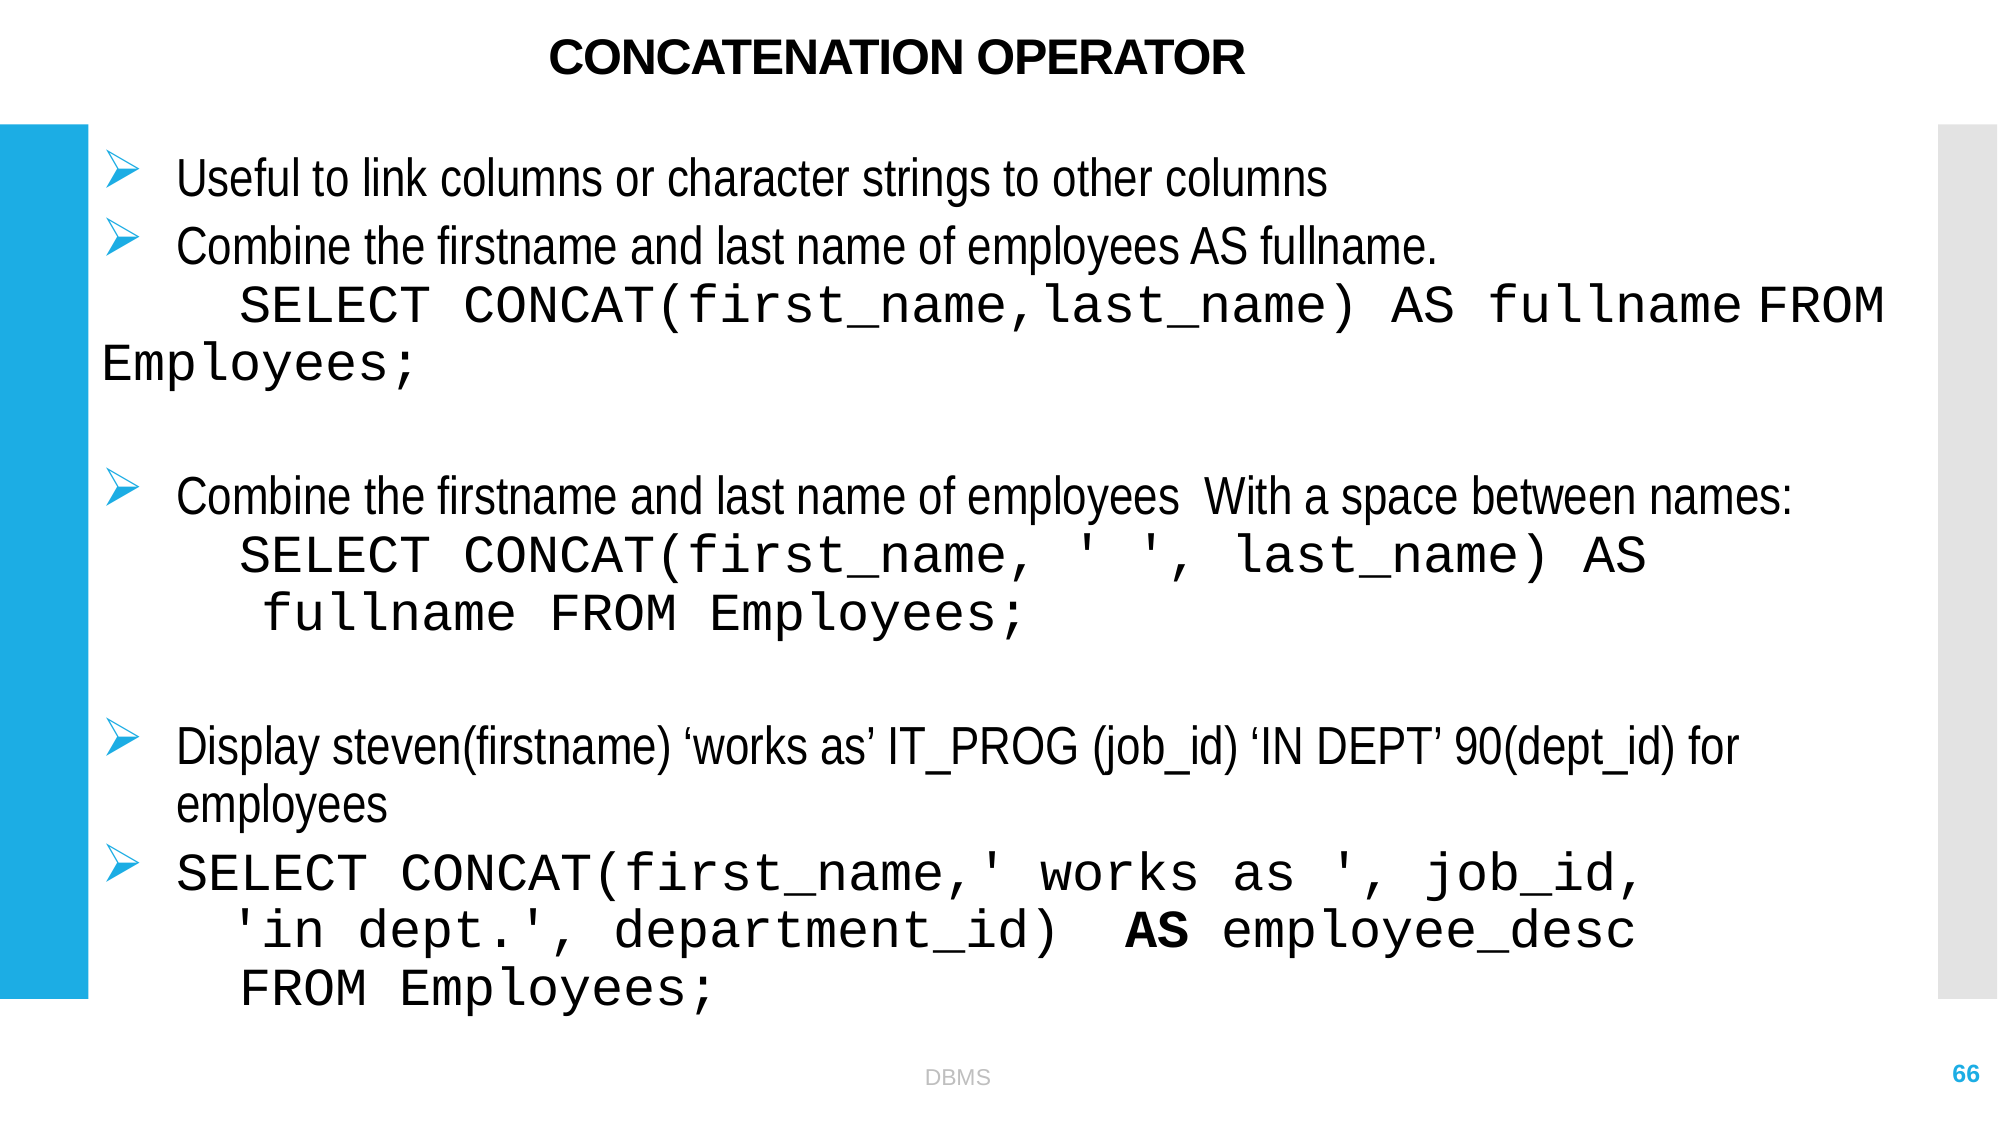

# CONCATENATION OPERATOR
Useful to link columns or character strings to other columns
Combine the firstname and last name of employees AS fullname.
	SELECT CONCAT(first_name,last_name) AS fullname	FROM Employees;

Combine the firstname and last name of employees  With a space between names:
	SELECT CONCAT(first_name, ' ', last_name) AS
     fullname FROM Employees;

Display steven(firstname) ‘works as’ IT_PROG (job_id) ‘IN DEPT’ 90(dept_id) for employees
	SELECT CONCAT(first_name,' works as ', job_id,
    'in dept.', department_id)  AS employee_desc
	FROM Employees;

66
DBMS